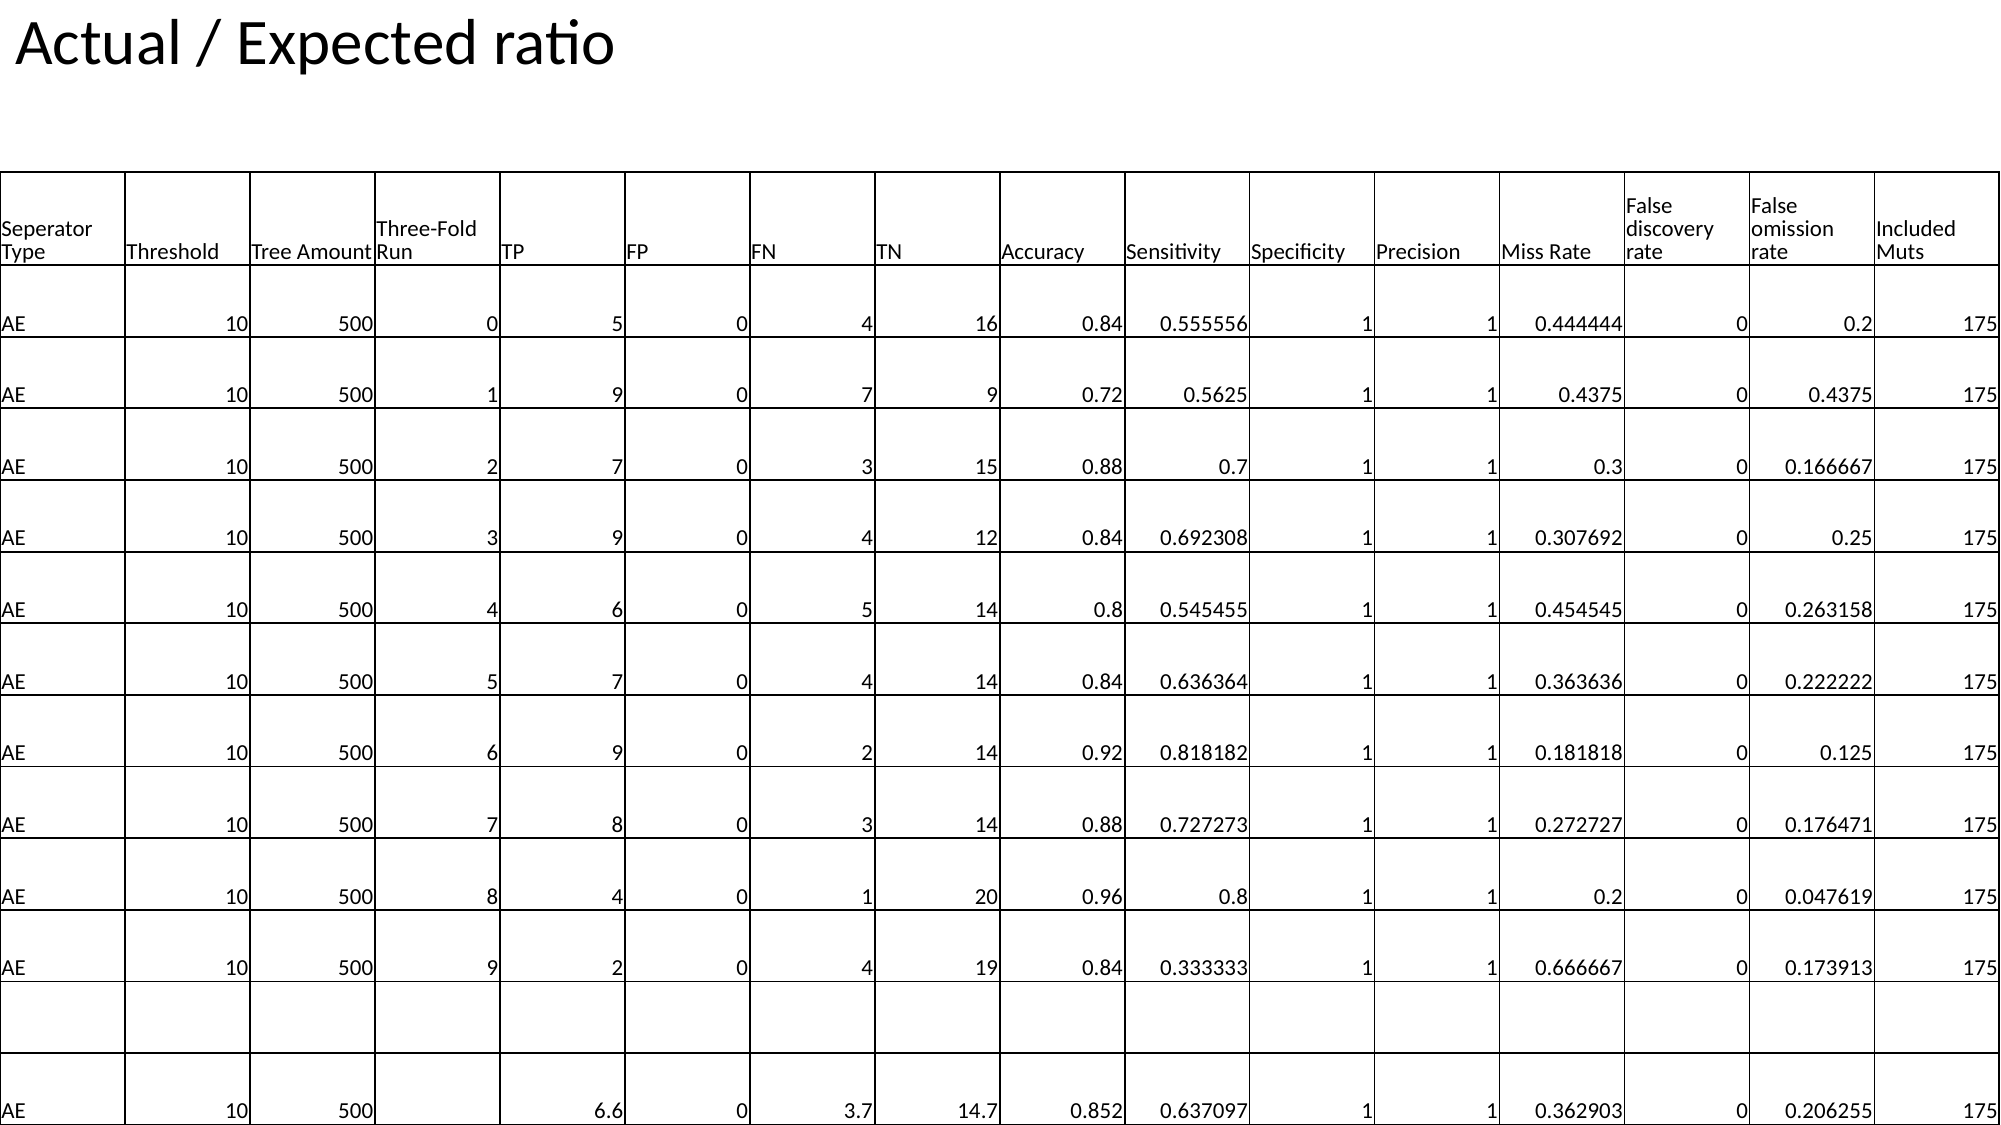

# Actual / Expected ratio
| Seperator Type | Threshold | Tree Amount | Three-Fold Run | TP | FP | FN | TN | Accuracy | Sensitivity | Specificity | Precision | Miss Rate | False discovery rate | False omission rate | Included Muts |
| --- | --- | --- | --- | --- | --- | --- | --- | --- | --- | --- | --- | --- | --- | --- | --- |
| AE | 10 | 500 | 0 | 5 | 0 | 4 | 16 | 0.84 | 0.555556 | 1 | 1 | 0.444444 | 0 | 0.2 | 175 |
| AE | 10 | 500 | 1 | 9 | 0 | 7 | 9 | 0.72 | 0.5625 | 1 | 1 | 0.4375 | 0 | 0.4375 | 175 |
| AE | 10 | 500 | 2 | 7 | 0 | 3 | 15 | 0.88 | 0.7 | 1 | 1 | 0.3 | 0 | 0.166667 | 175 |
| AE | 10 | 500 | 3 | 9 | 0 | 4 | 12 | 0.84 | 0.692308 | 1 | 1 | 0.307692 | 0 | 0.25 | 175 |
| AE | 10 | 500 | 4 | 6 | 0 | 5 | 14 | 0.8 | 0.545455 | 1 | 1 | 0.454545 | 0 | 0.263158 | 175 |
| AE | 10 | 500 | 5 | 7 | 0 | 4 | 14 | 0.84 | 0.636364 | 1 | 1 | 0.363636 | 0 | 0.222222 | 175 |
| AE | 10 | 500 | 6 | 9 | 0 | 2 | 14 | 0.92 | 0.818182 | 1 | 1 | 0.181818 | 0 | 0.125 | 175 |
| AE | 10 | 500 | 7 | 8 | 0 | 3 | 14 | 0.88 | 0.727273 | 1 | 1 | 0.272727 | 0 | 0.176471 | 175 |
| AE | 10 | 500 | 8 | 4 | 0 | 1 | 20 | 0.96 | 0.8 | 1 | 1 | 0.2 | 0 | 0.047619 | 175 |
| AE | 10 | 500 | 9 | 2 | 0 | 4 | 19 | 0.84 | 0.333333 | 1 | 1 | 0.666667 | 0 | 0.173913 | 175 |
|  |  |  |  |  |  |  |  |  |  |  |  |  |  |  |  |
| AE | 10 | 500 |  | 6.6 | 0 | 3.7 | 14.7 | 0.852 | 0.637097 | 1 | 1 | 0.362903 | 0 | 0.206255 | 175 |